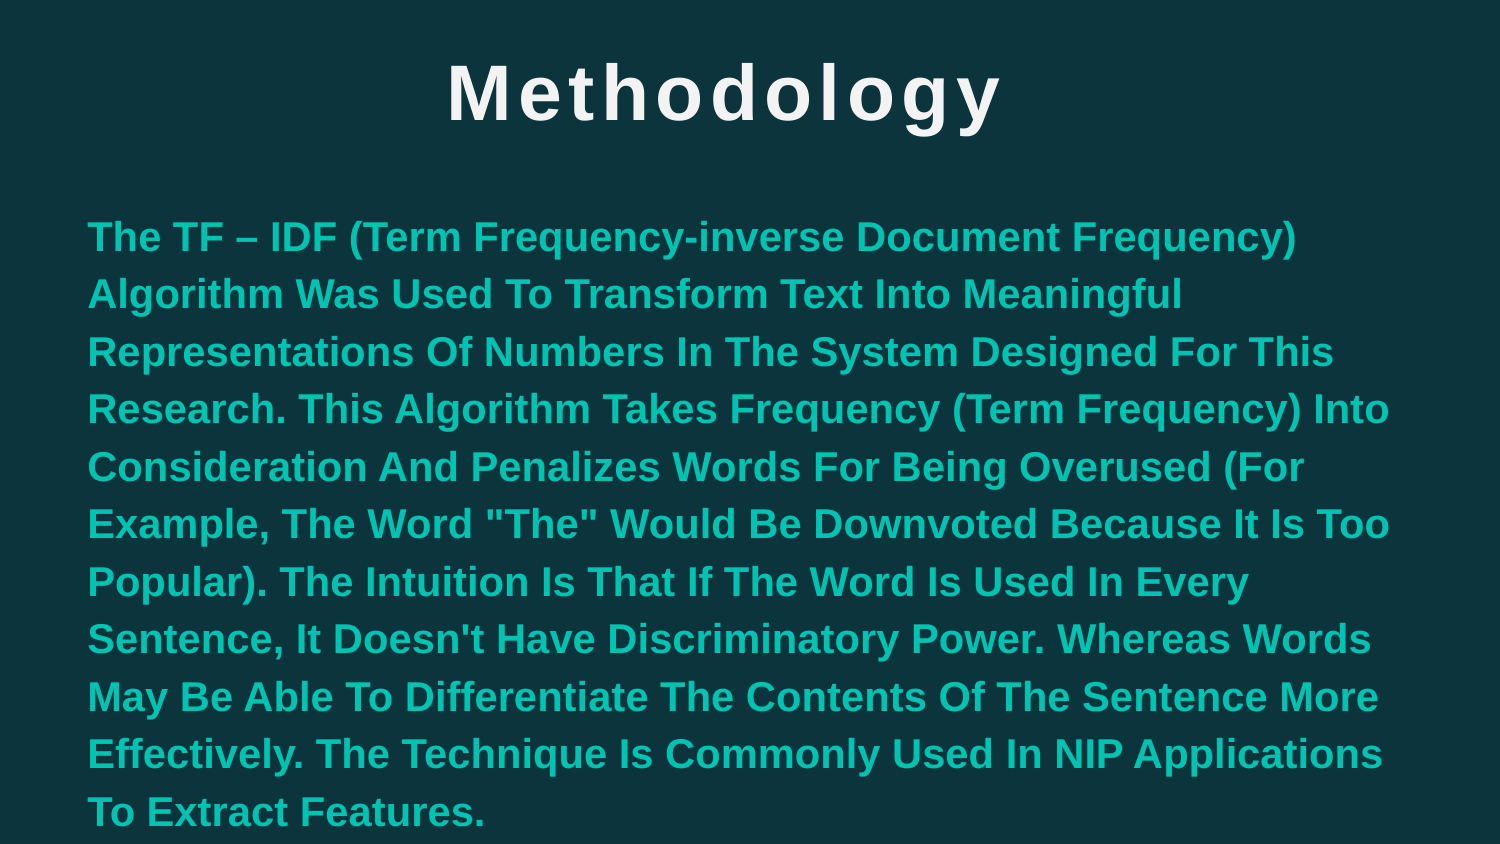

# Methodology
The TF – IDF (Term Frequency-inverse Document Frequency) Algorithm Was Used To Transform Text Into Meaningful Representations Of Numbers In The System Designed For This Research. This Algorithm Takes Frequency (Term Frequency) Into Consideration And Penalizes Words For Being Overused (For Example, The Word "The" Would Be Downvoted Because It Is Too Popular). The Intuition Is That If The Word Is Used In Every Sentence, It Doesn't Have Discriminatory Power. Whereas Words May Be Able To Differentiate The Contents Of The Sentence More Effectively. The Technique Is Commonly Used In NIP Applications To Extract Features.